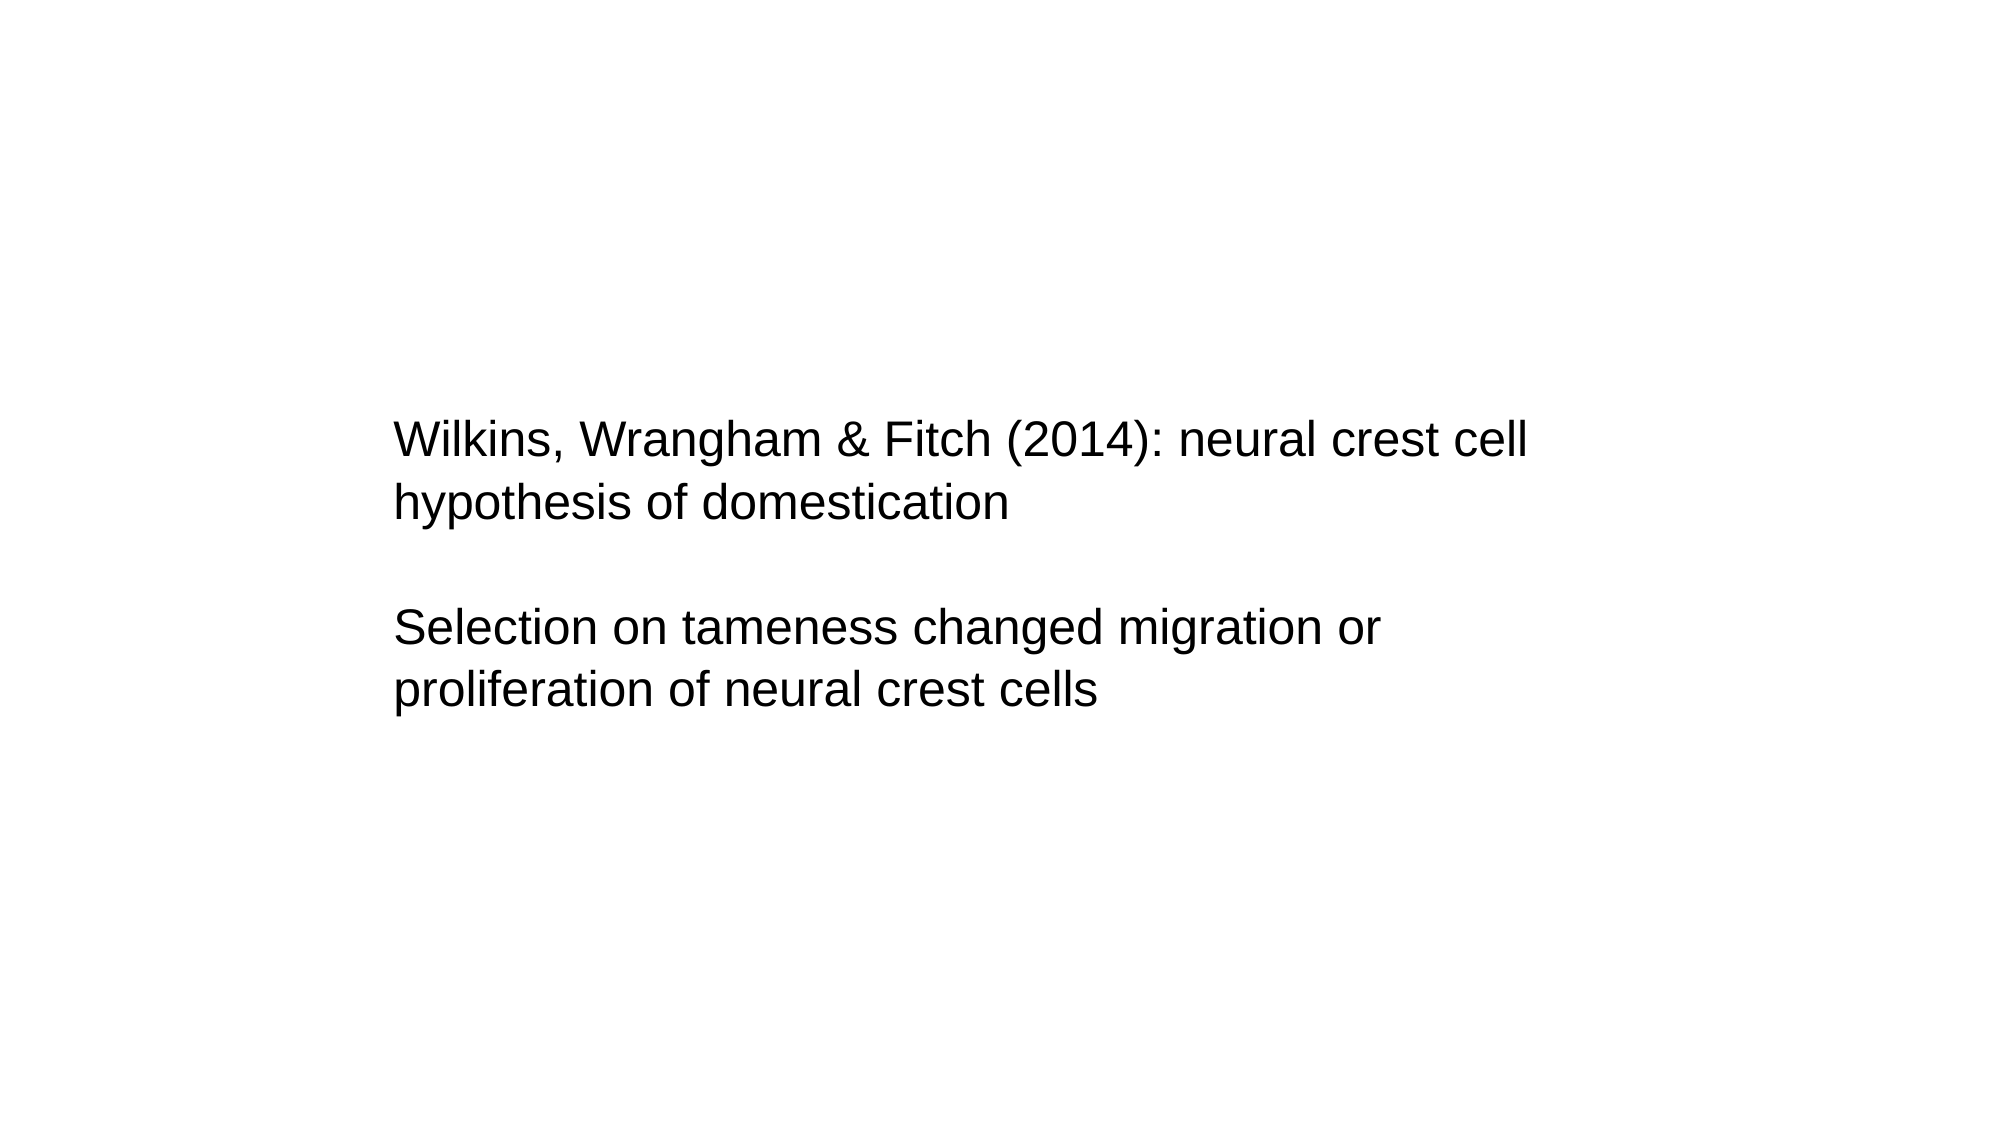

Wilkins, Wrangham & Fitch (2014): neural crest cell hypothesis of domestication

Selection on tameness changed migration or proliferation of neural crest cells